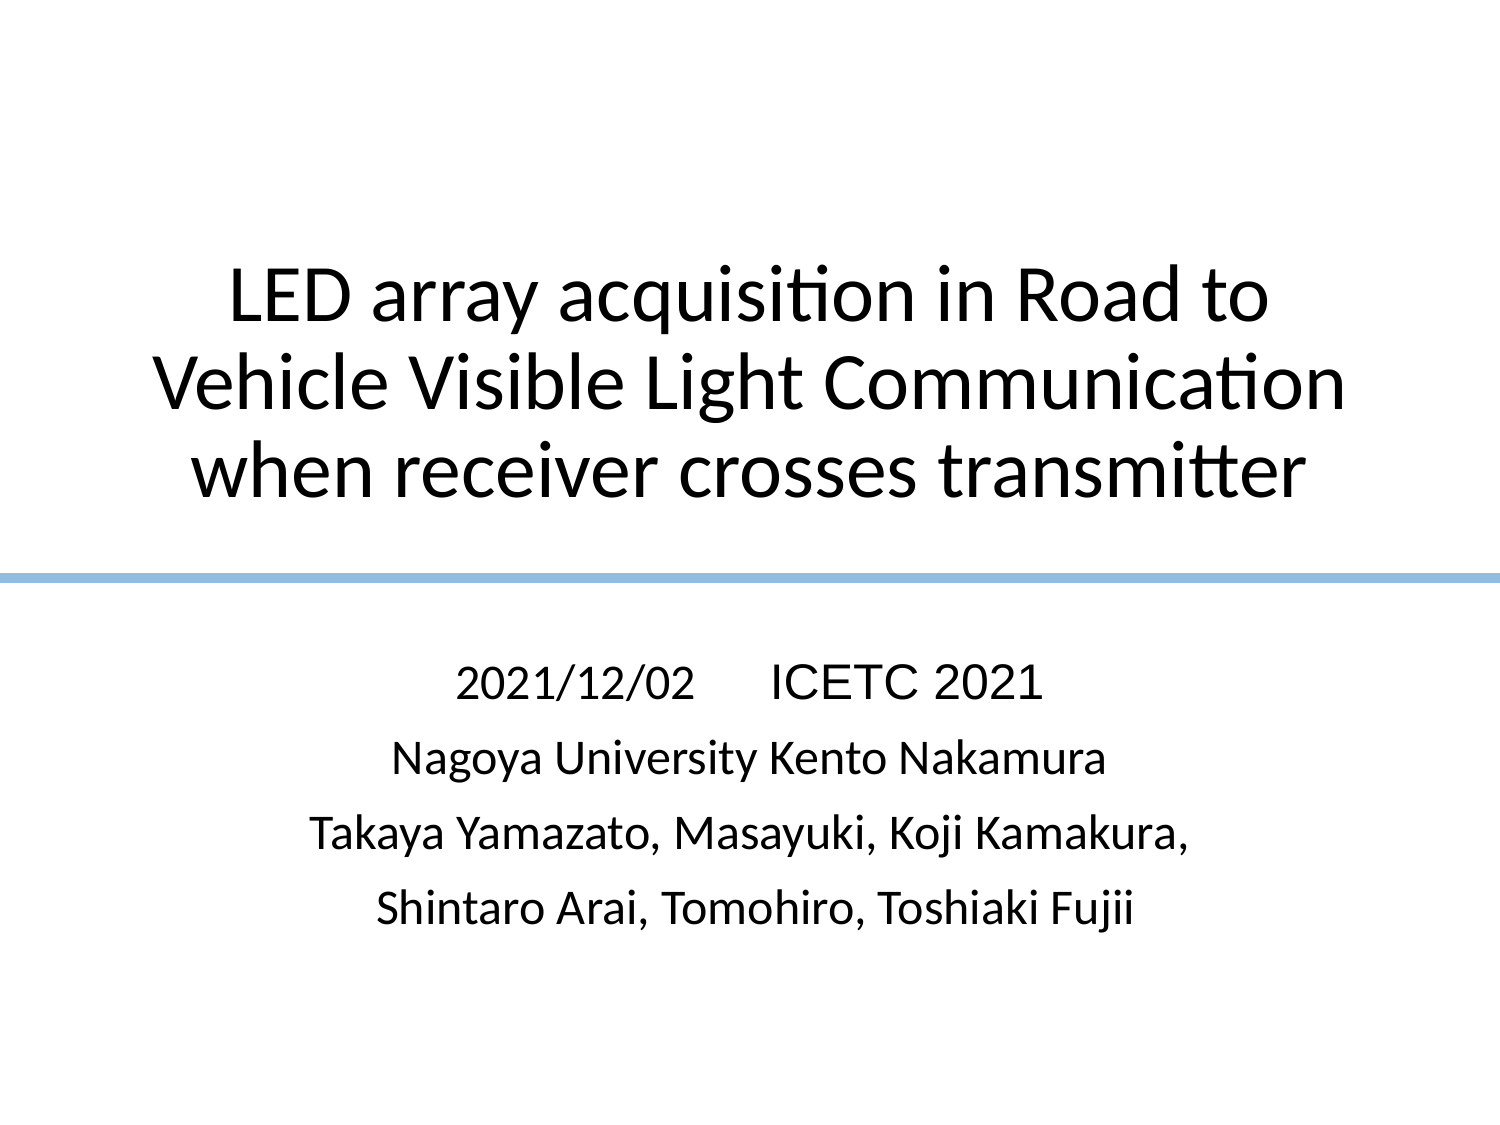

# LED array acquisition in Road to Vehicle Visible Light Communication when receiver crosses transmitter
2021/12/02　ICETC 2021
Nagoya University Kento Nakamura
Takaya Yamazato, Masayuki, Koji Kamakura,
 Shintaro Arai, Tomohiro, Toshiaki Fujii